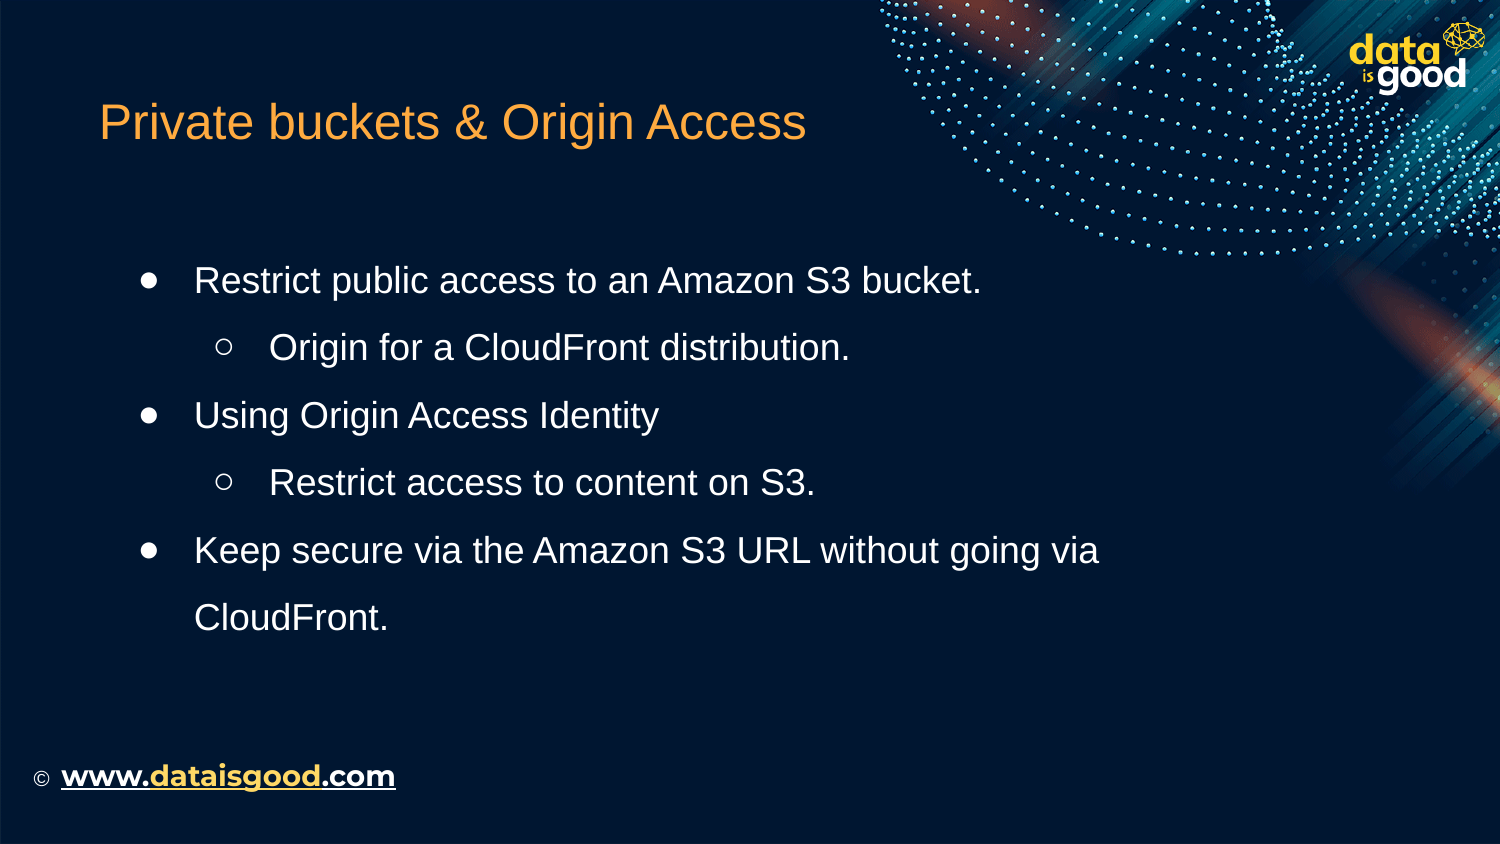

# Private buckets & Origin Access
Restrict public access to an Amazon S3 bucket.
Origin for a CloudFront distribution.
Using Origin Access Identity
Restrict access to content on S3.
Keep secure via the Amazon S3 URL without going via CloudFront.